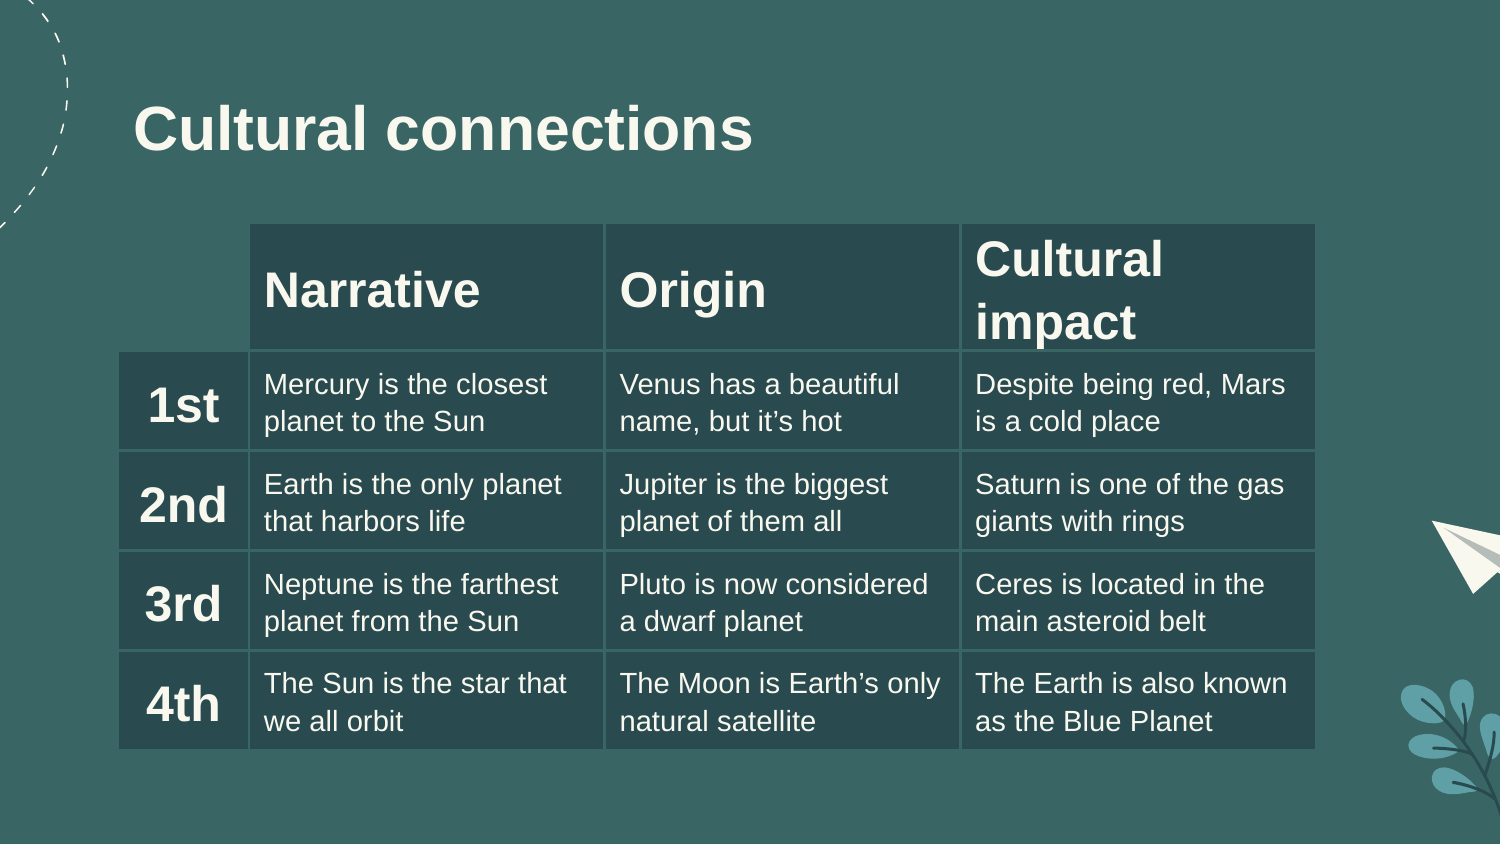

# Cultural connections
|  | Narrative | Origin | Cultural impact |
| --- | --- | --- | --- |
| 1st | Mercury is the closest planet to the Sun | Venus has a beautiful name, but it’s hot | Despite being red, Mars is a cold place |
| 2nd | Earth is the only planet that harbors life | Jupiter is the biggest planet of them all | Saturn is one of the gas giants with rings |
| 3rd | Neptune is the farthest planet from the Sun | Pluto is now considered a dwarf planet | Ceres is located in the main asteroid belt |
| 4th | The Sun is the star that we all orbit | The Moon is Earth’s only natural satellite | The Earth is also known as the Blue Planet |